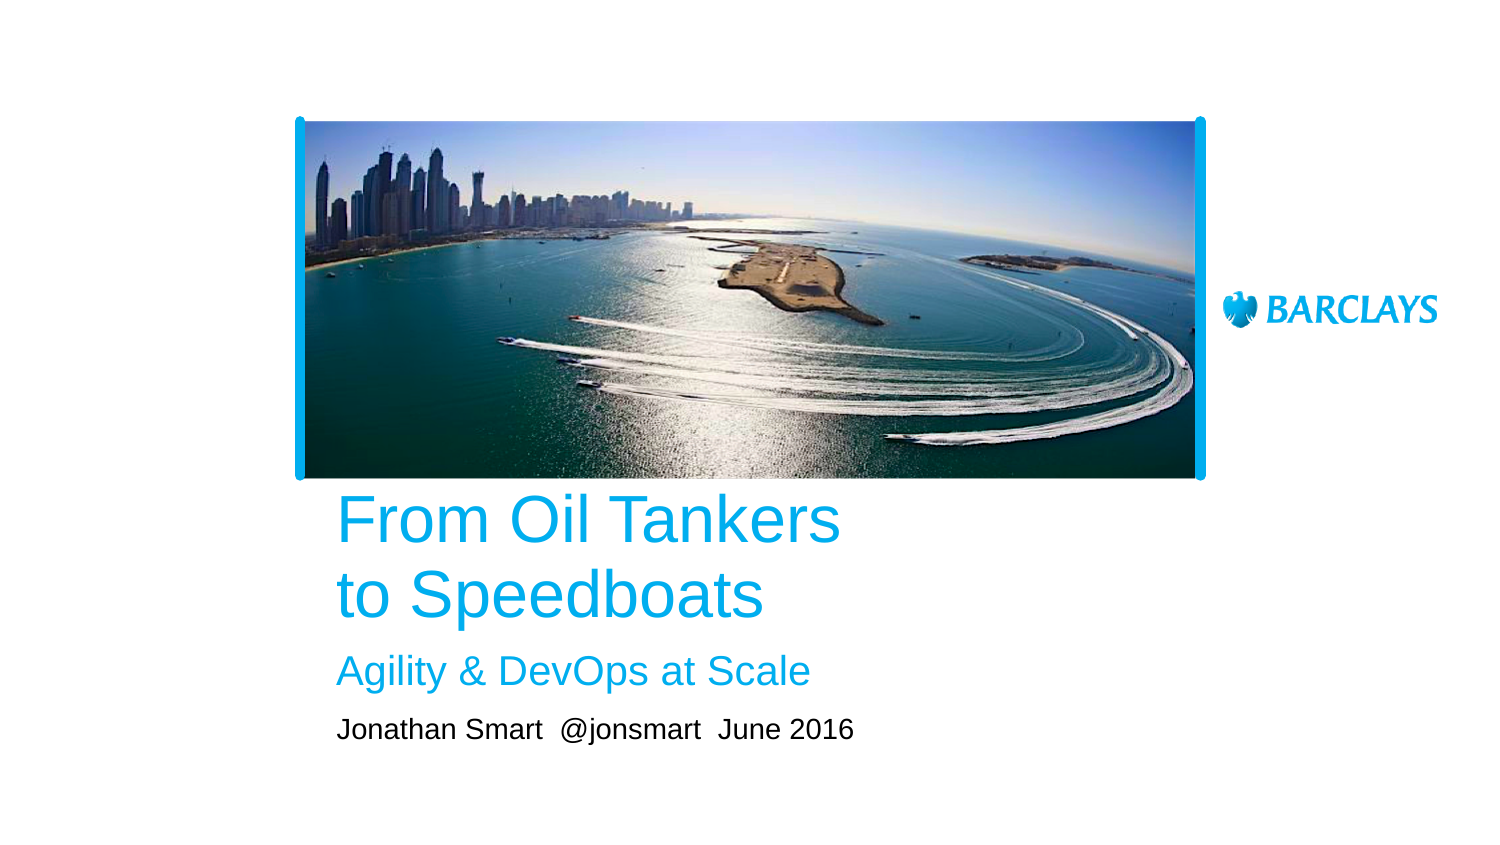

# From Oil Tankers to Speedboats
Agility & DevOps at Scale
Jonathan Smart  @jonsmart  June 2016